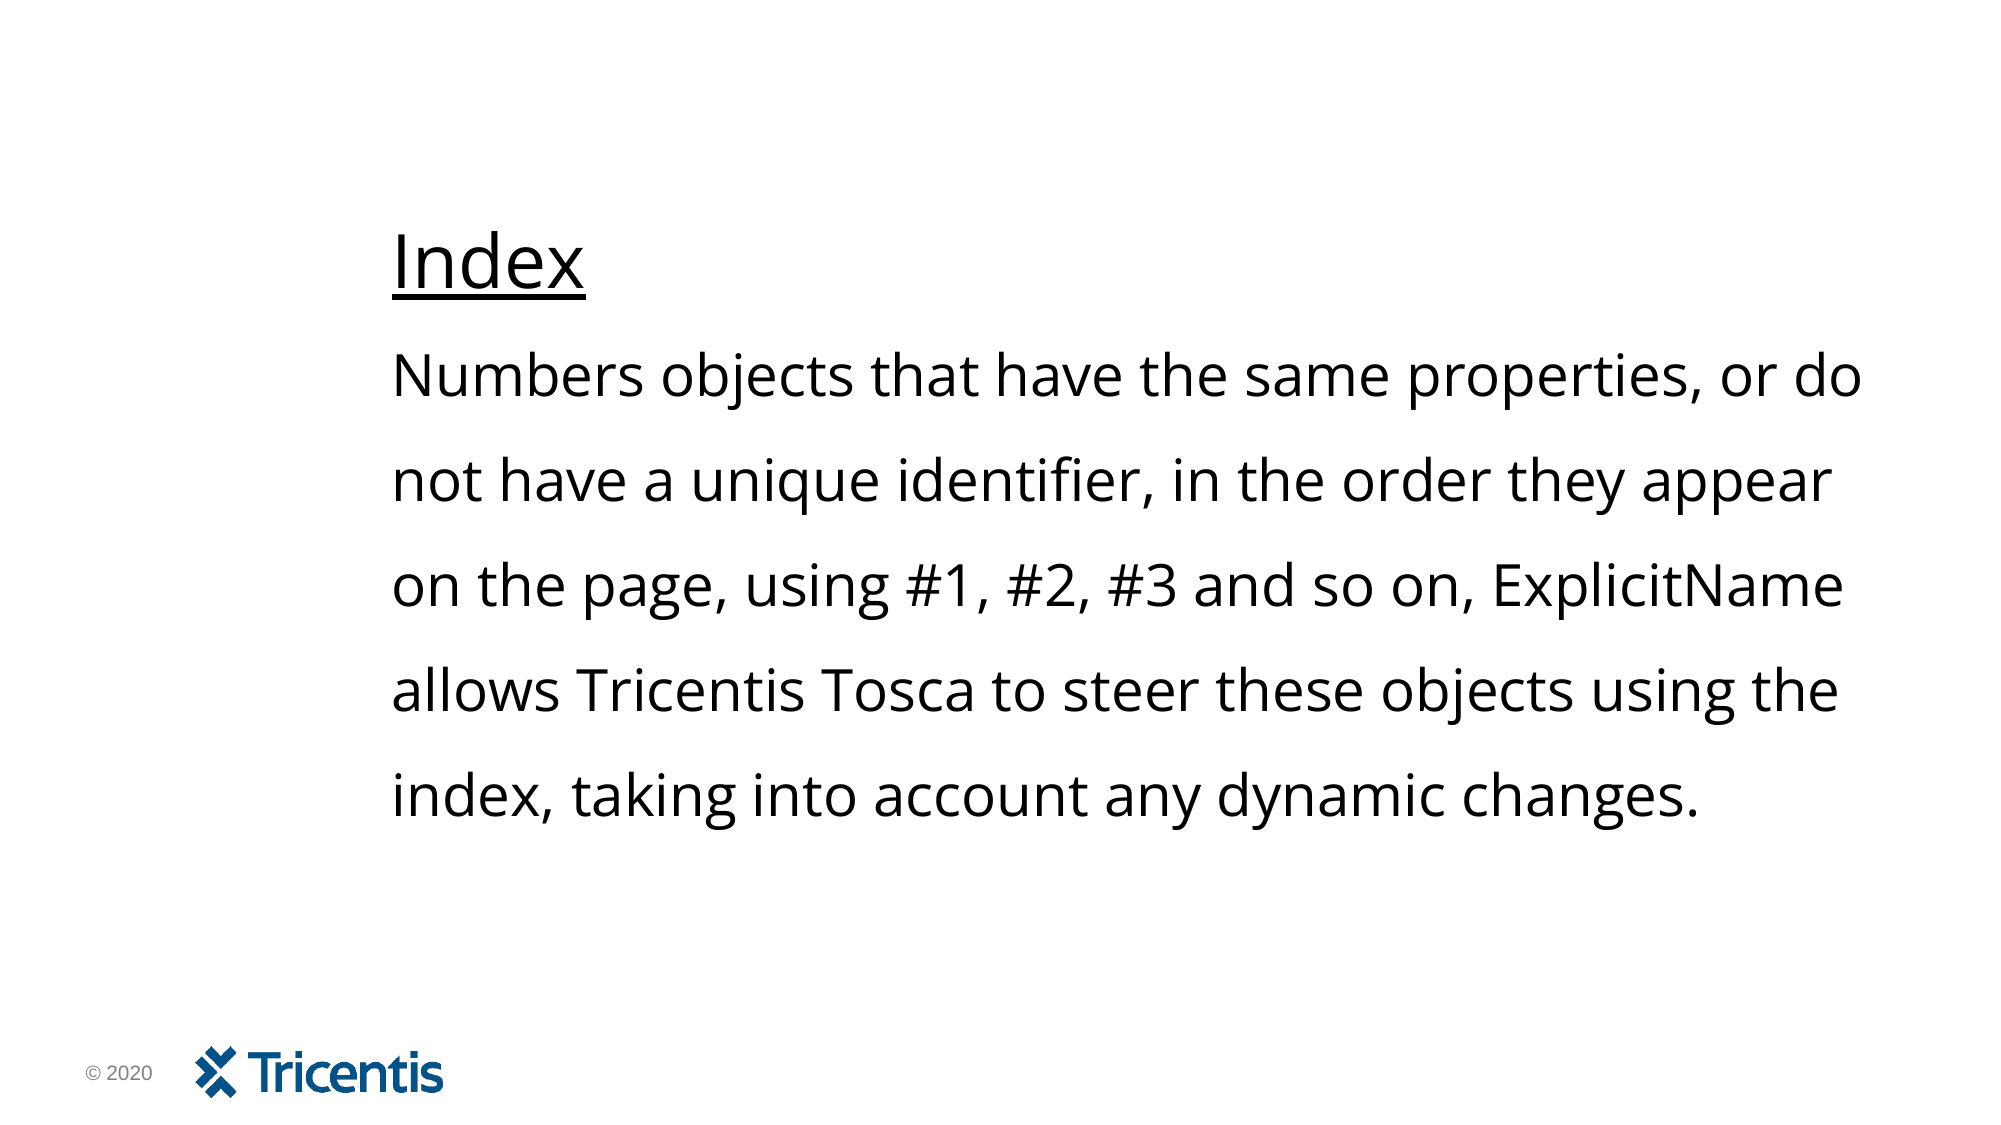

Index
Numbers objects that have the same properties, or do not have a unique identifier, in the order they appear on the page, using #1, #2, #3 and so on, ExplicitName allows Tricentis Tosca to steer these objects using the index, taking into account any dynamic changes.